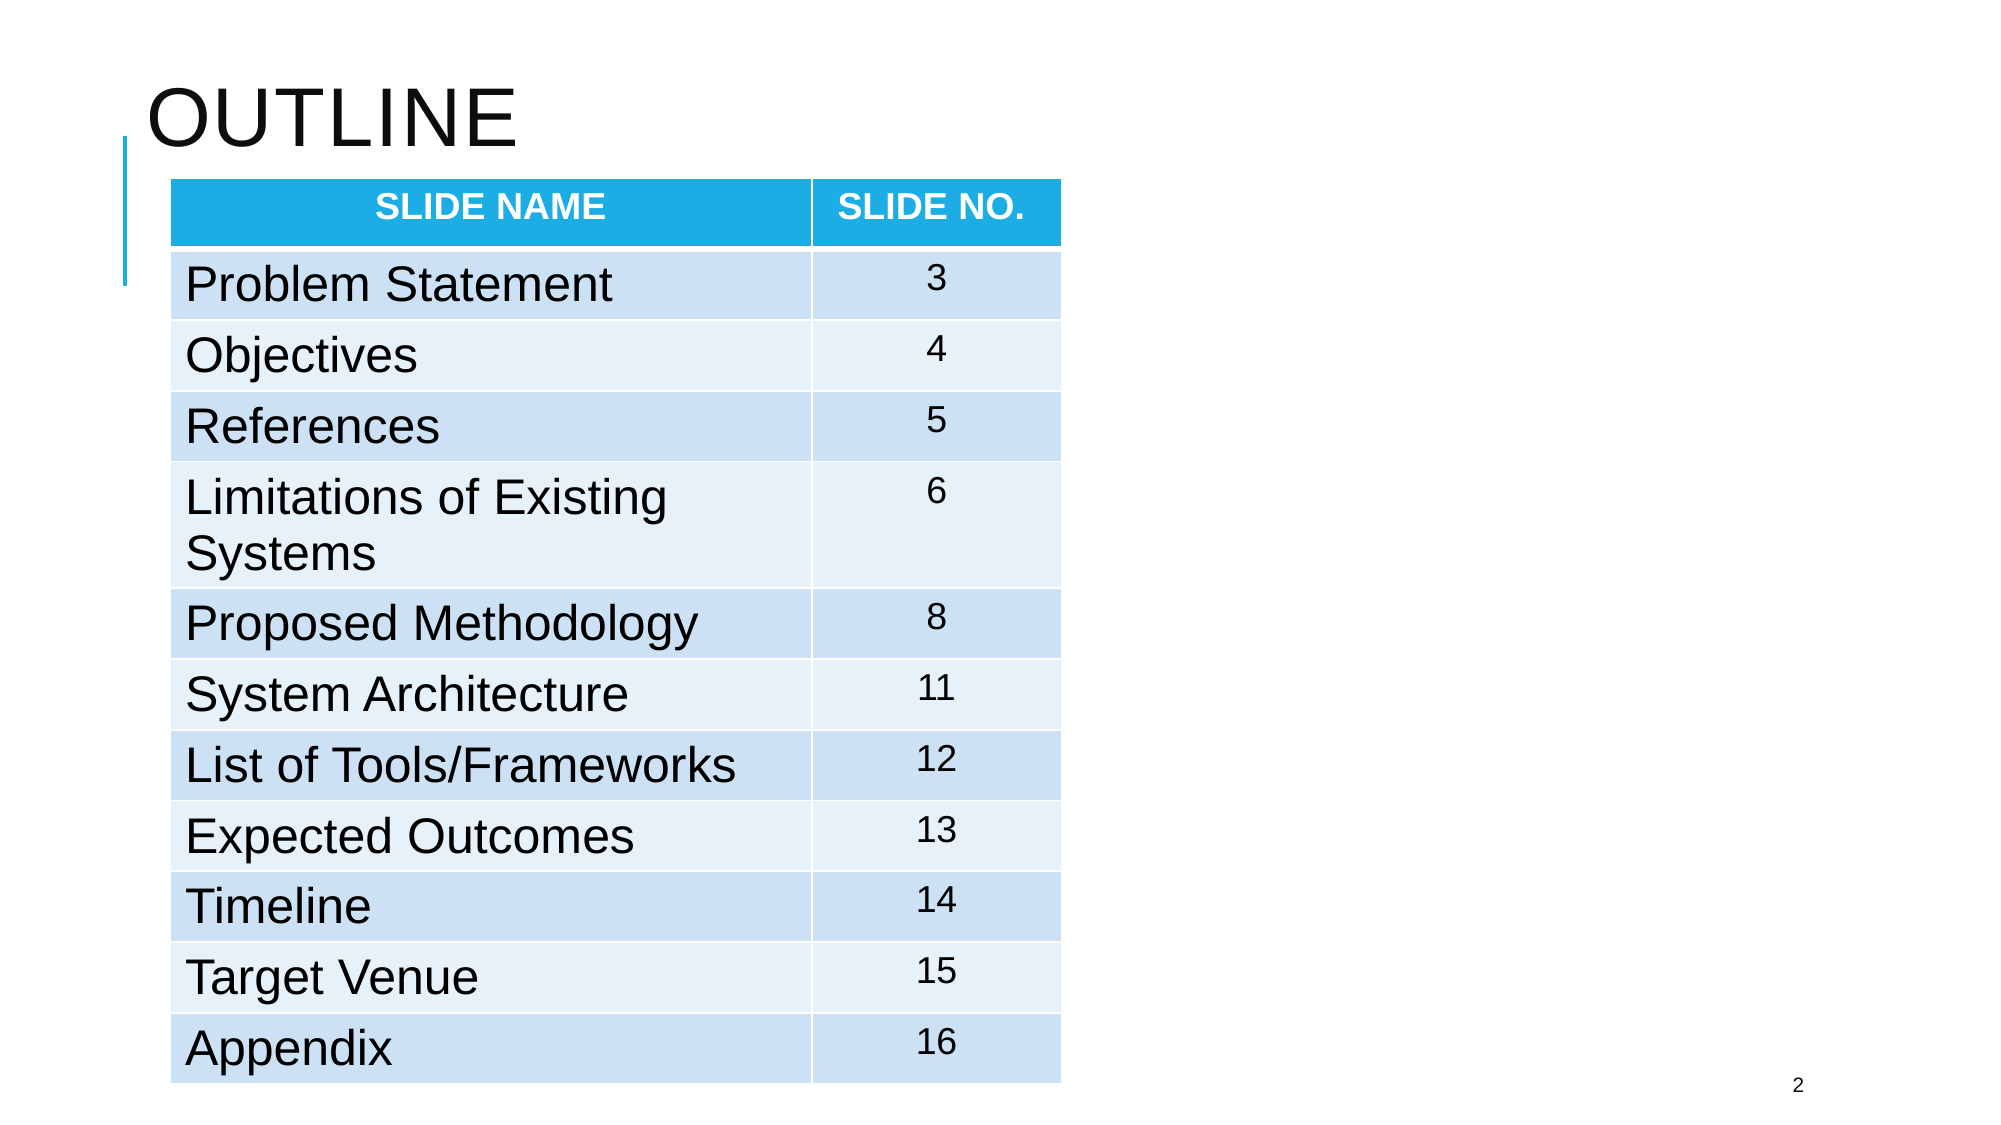

# outline
| SLIDE NAME | SLIDE NO. |
| --- | --- |
| Problem Statement | 3 |
| Objectives | 4 |
| References | 5 |
| Limitations of Existing Systems | 6 |
| Proposed Methodology | 8 |
| System Architecture | 11 |
| List of Tools/Frameworks | 12 |
| Expected Outcomes | 13 |
| Timeline | 14 |
| Target Venue | 15 |
| Appendix | 16 |
2